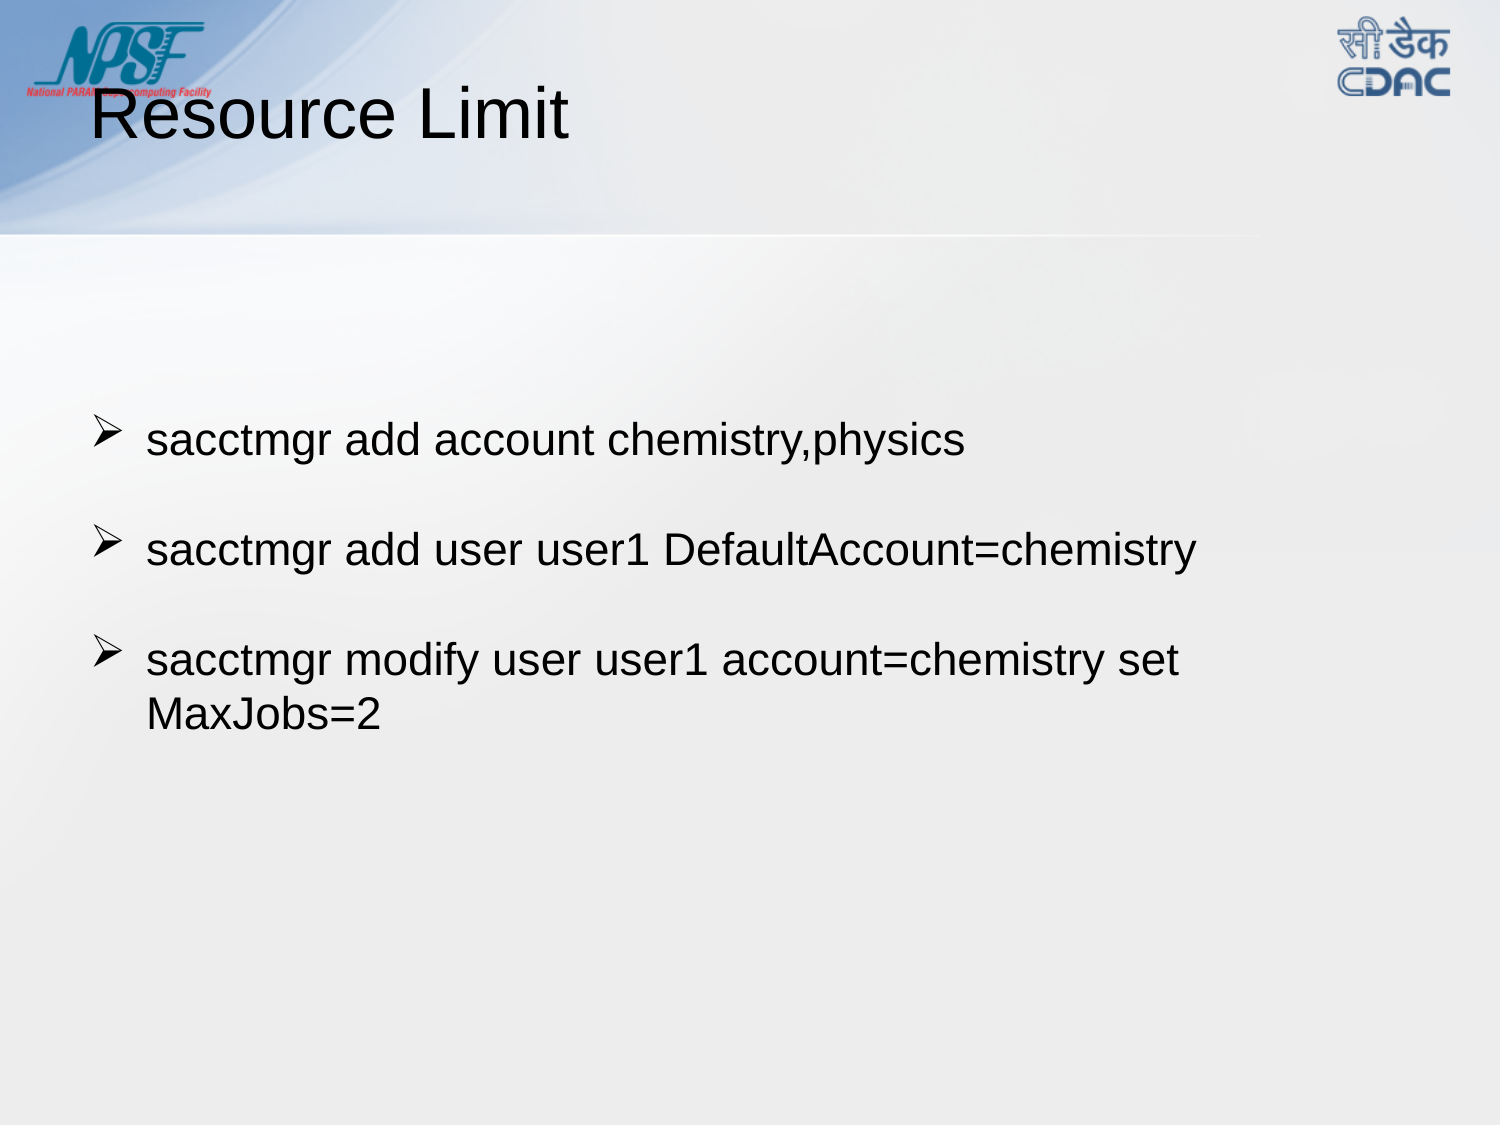

# Resource Limit

sacctmgr add account chemistry,physics

sacctmgr add user user1 DefaultAccount=chemistry

sacctmgr modify user user1 account=chemistry set MaxJobs=2